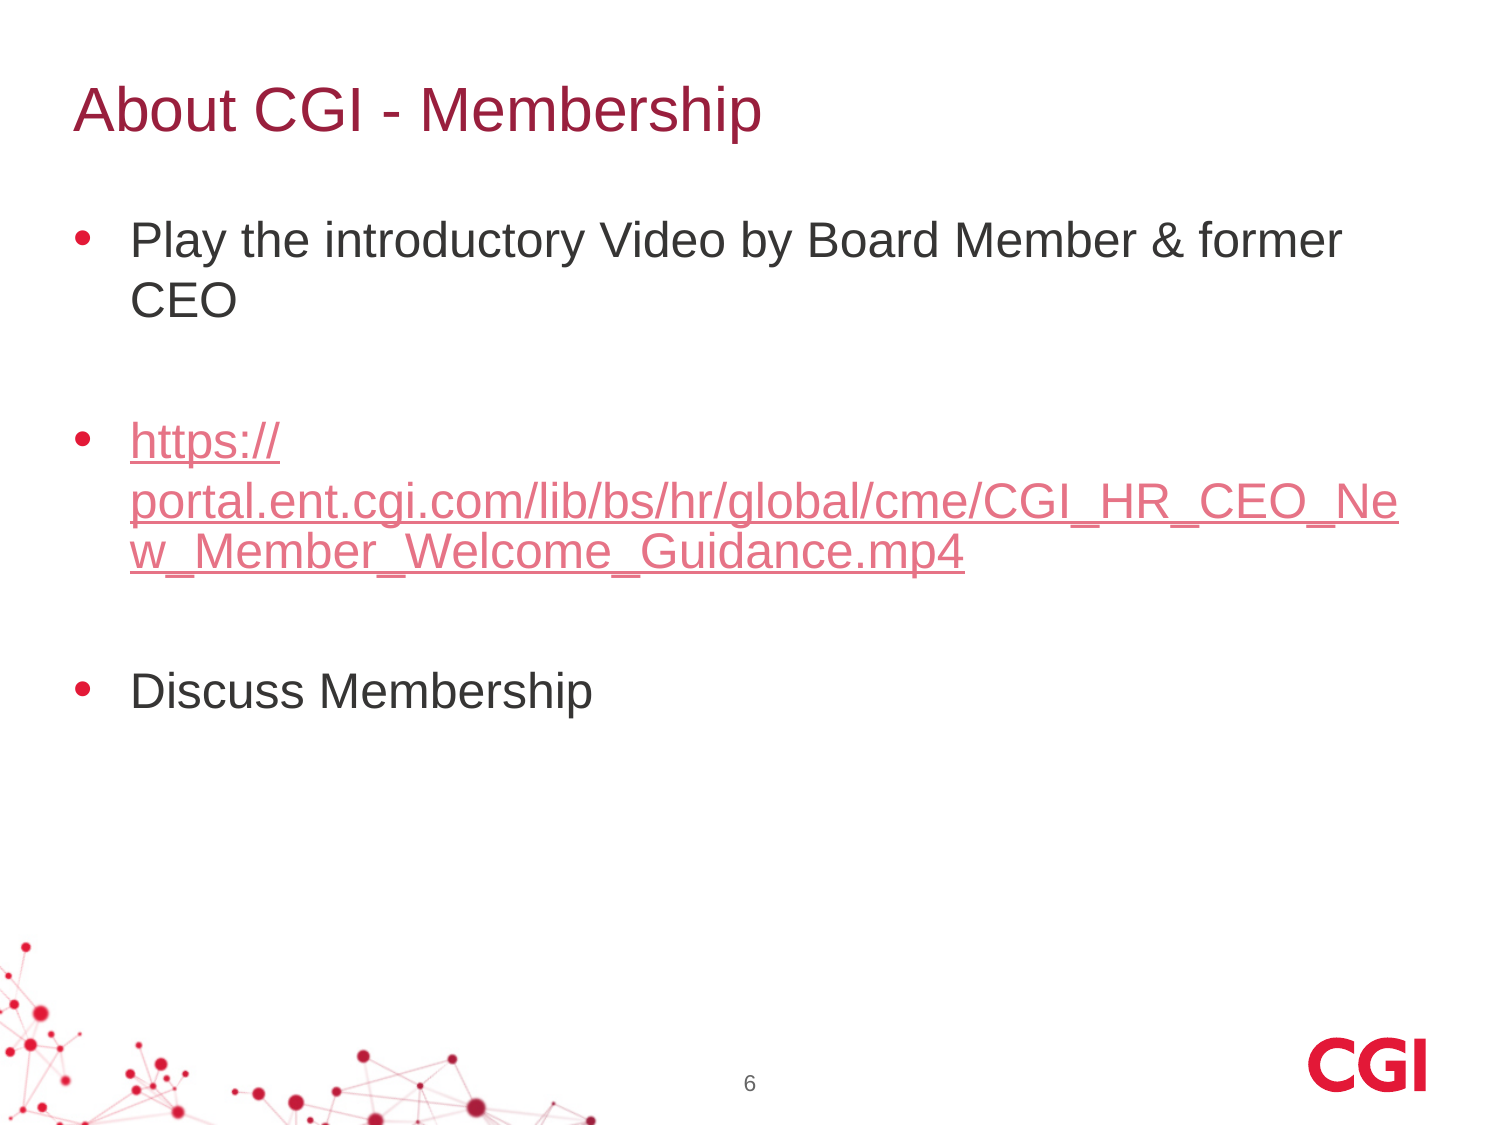

# About CGI - Membership
Play the introductory Video by Board Member & former CEO

https://portal.ent.cgi.com/lib/bs/hr/global/cme/CGI_HR_CEO_New_Member_Welcome_Guidance.mp4

Discuss Membership

6